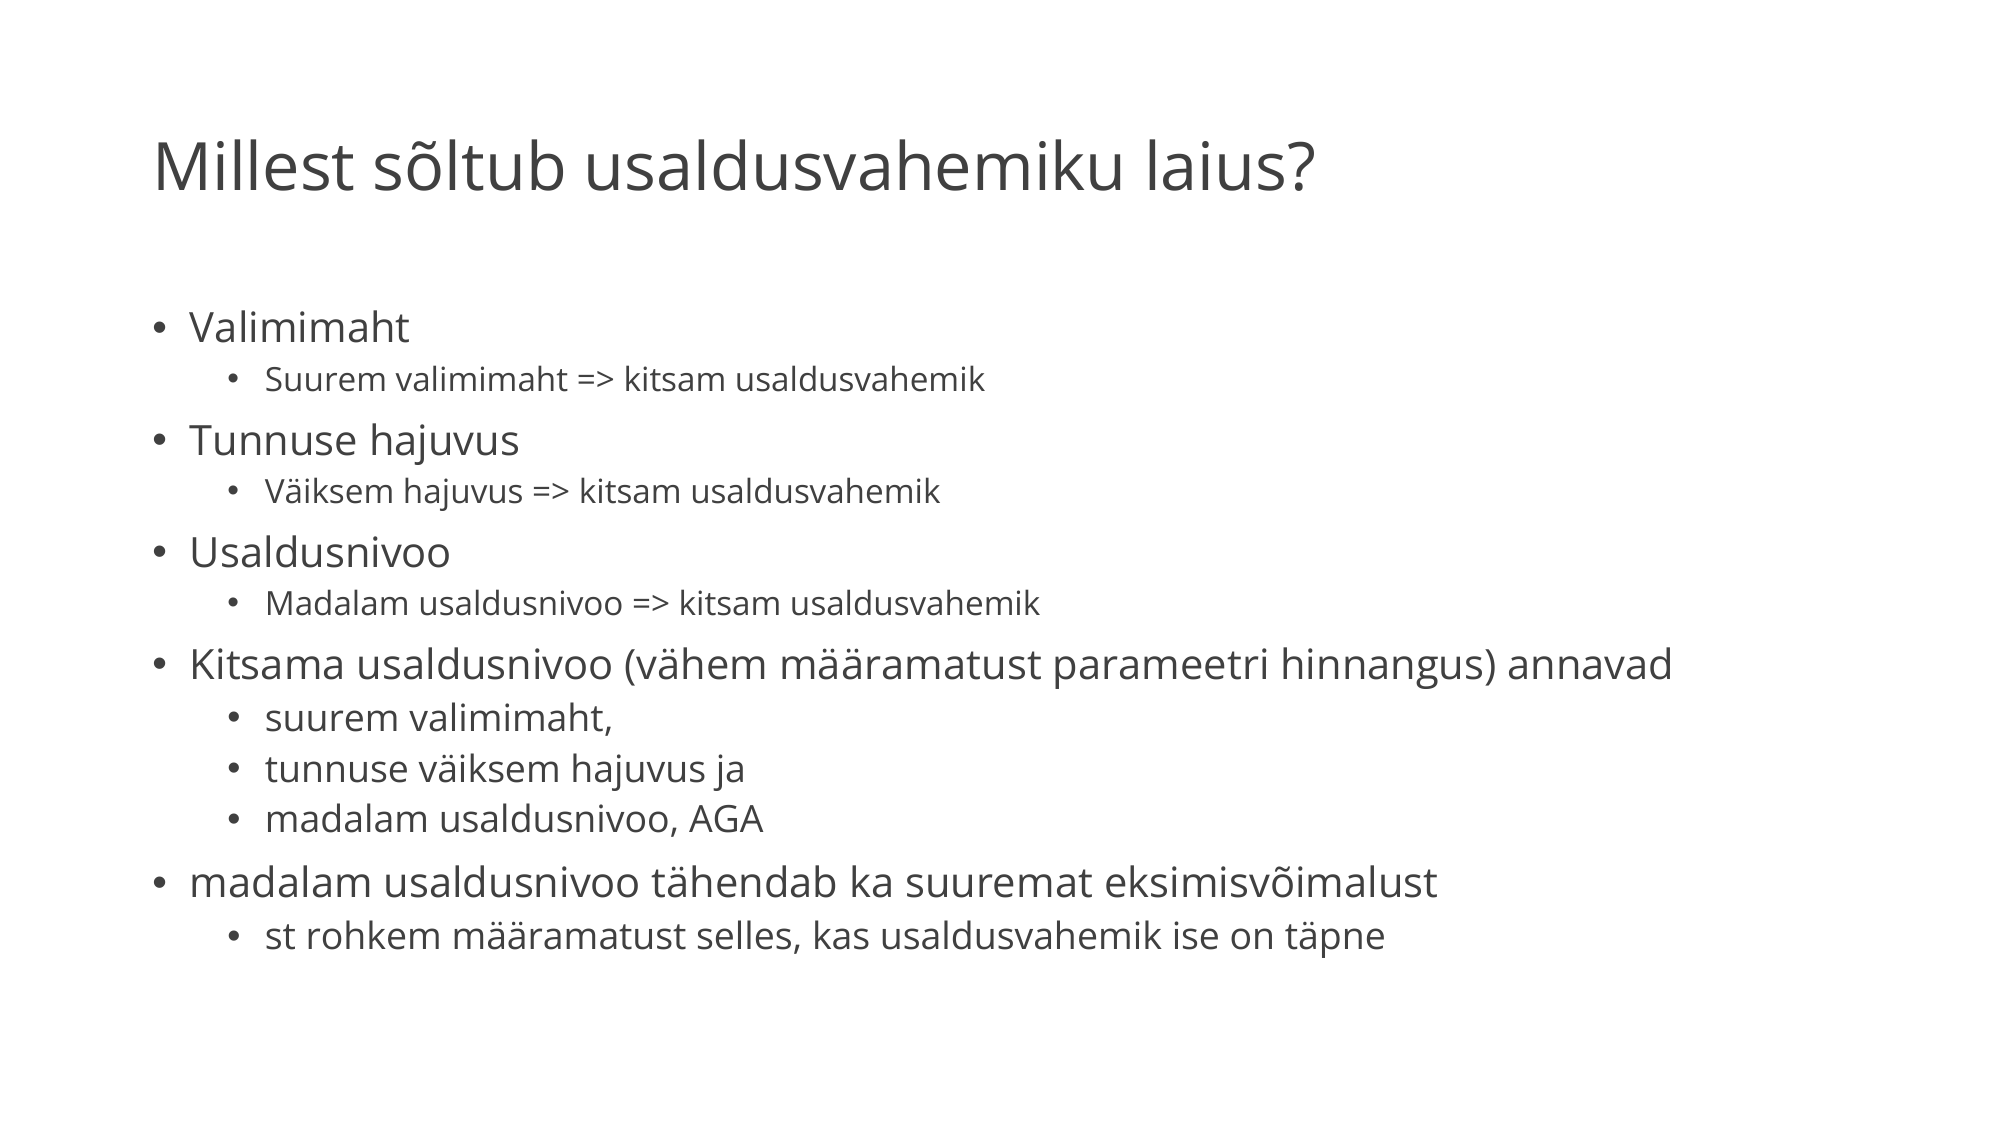

# Millest sõltub usaldusvahemiku laius?
Valimimaht
Suurem valimimaht => kitsam usaldusvahemik
Tunnuse hajuvus
Väiksem hajuvus => kitsam usaldusvahemik
Usaldusnivoo
Madalam usaldusnivoo => kitsam usaldusvahemik
Kitsama usaldusnivoo (vähem määramatust parameetri hinnangus) annavad
suurem valimimaht,
tunnuse väiksem hajuvus ja
madalam usaldusnivoo, AGA
madalam usaldusnivoo tähendab ka suuremat eksimisvõimalust
st rohkem määramatust selles, kas usaldusvahemik ise on täpne